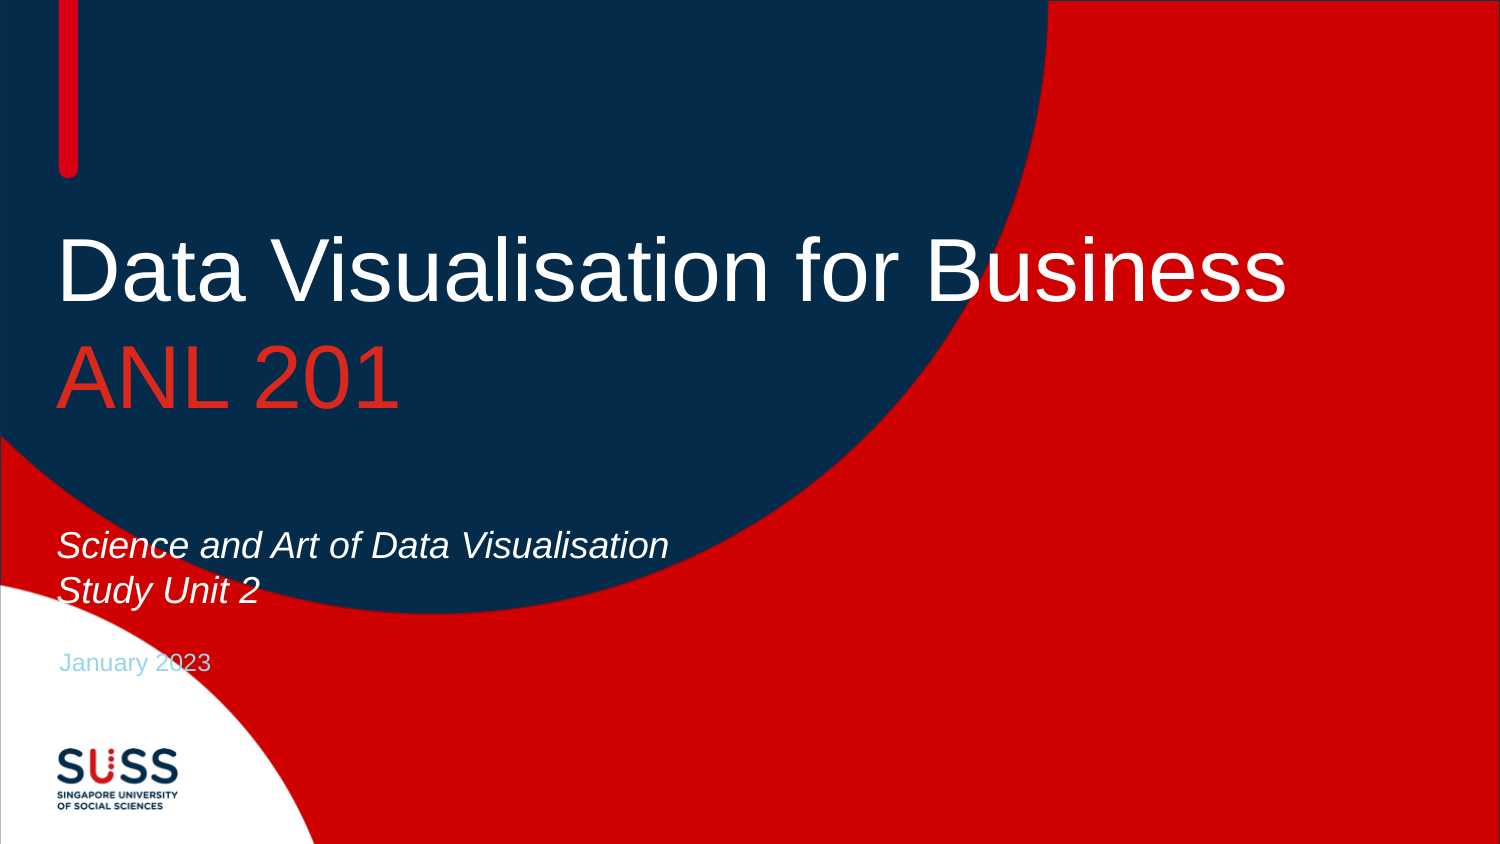

# Data Visualisation for Business ANL 201
Science and Art of Data Visualisation
Study Unit 2
January 2023